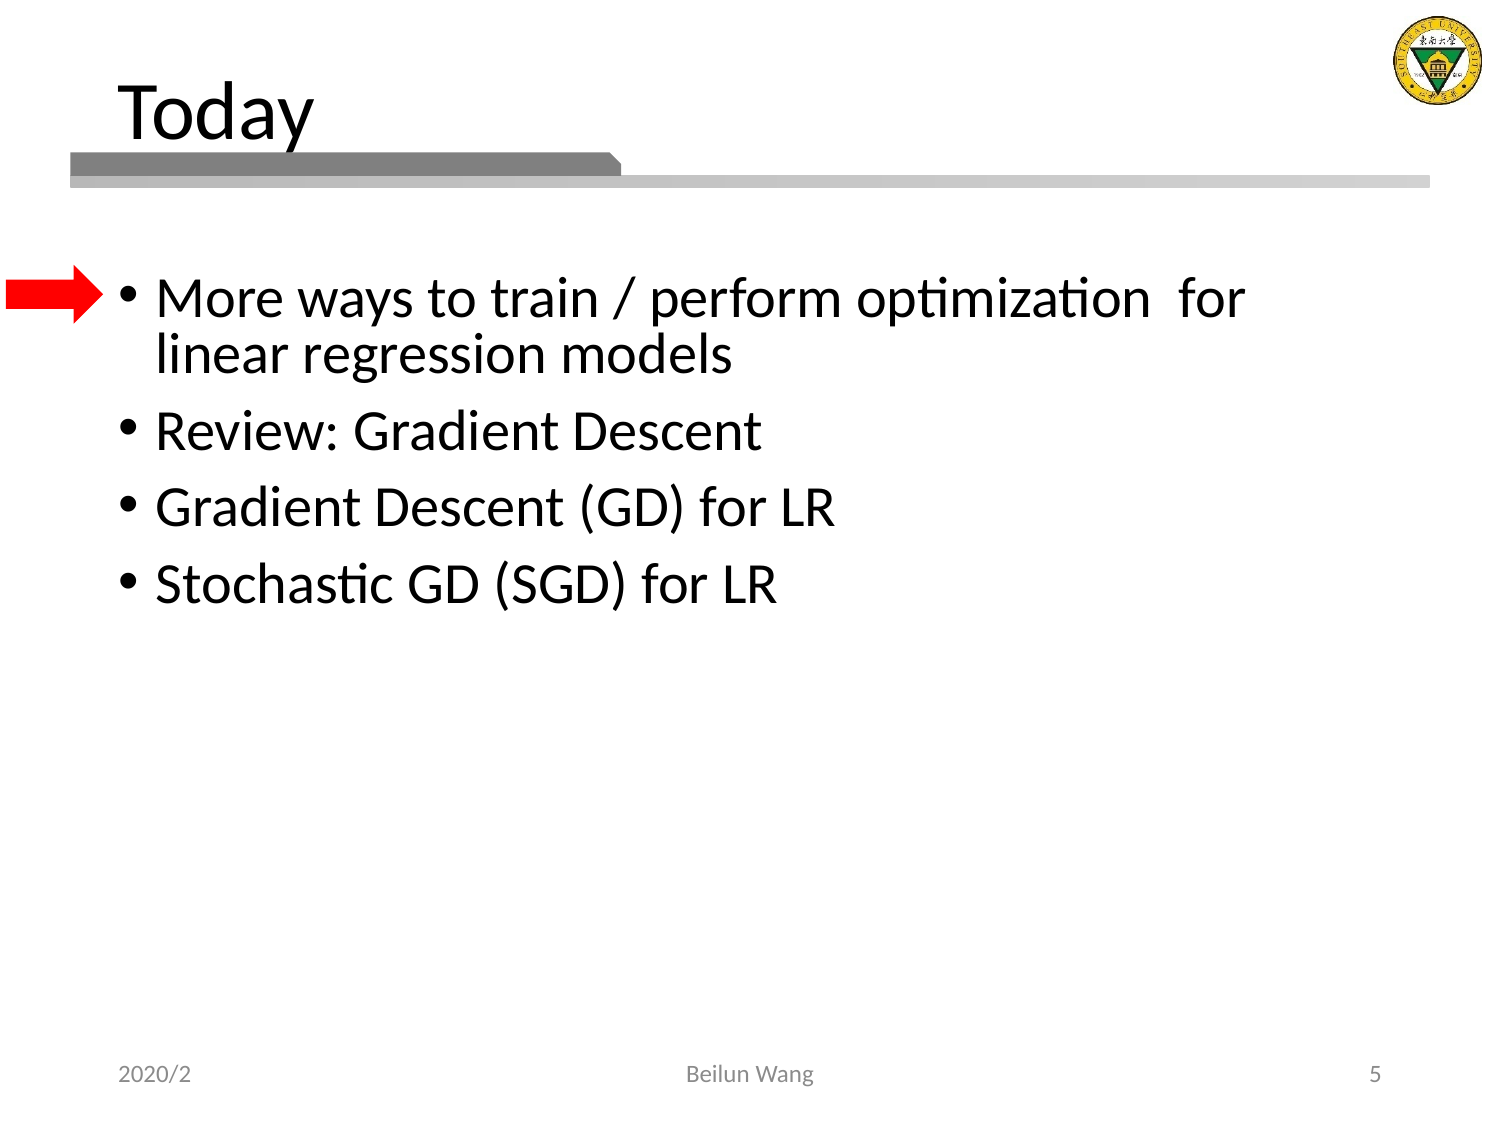

# Today

More ways to train / perform optimization  for linear regression models
Review: Gradient Descent
Gradient Descent (GD) for LR
Stochastic GD (SGD) for LR
2020/2
Beilun Wang
5